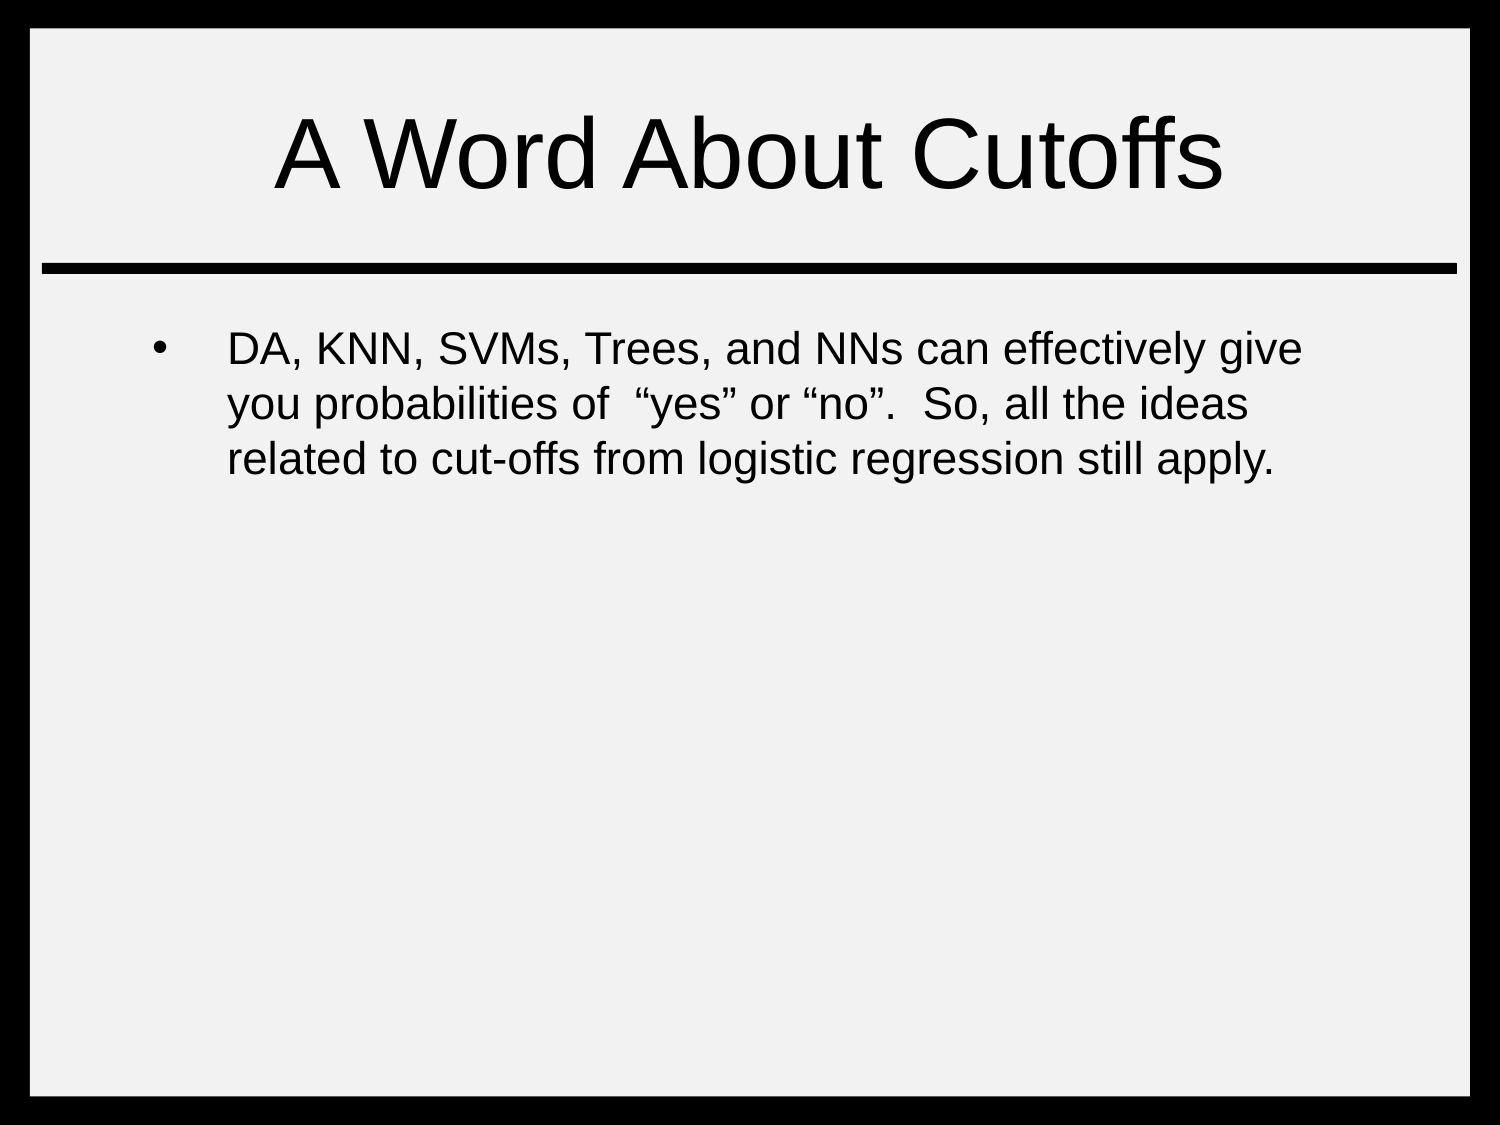

# A Word About Cutoffs
DA, KNN, SVMs, Trees, and NNs can effectively give you probabilities of  “yes” or “no”.  So, all the ideas related to cut-offs from logistic regression still apply.